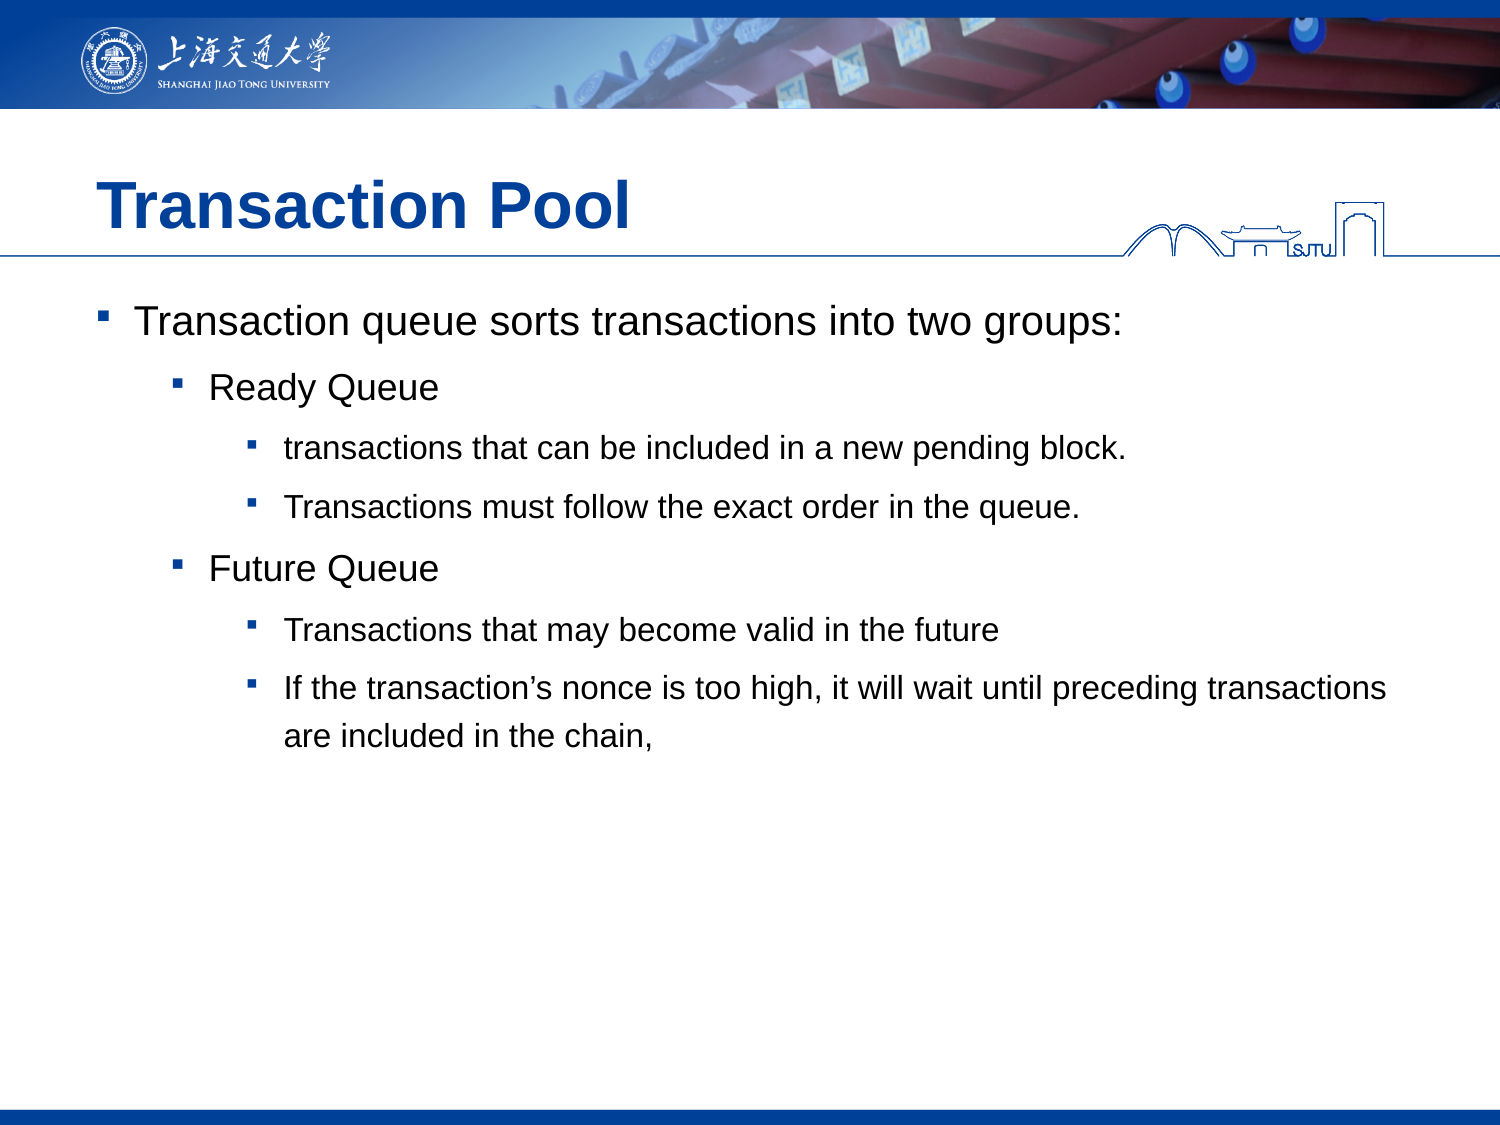

# Transaction Pool
Transaction queue sorts transactions into two groups:
Ready Queue
transactions that can be included in a new pending block.
Transactions must follow the exact order in the queue.
Future Queue
Transactions that may become valid in the future
If the transaction’s nonce is too high, it will wait until preceding transactions are included in the chain,